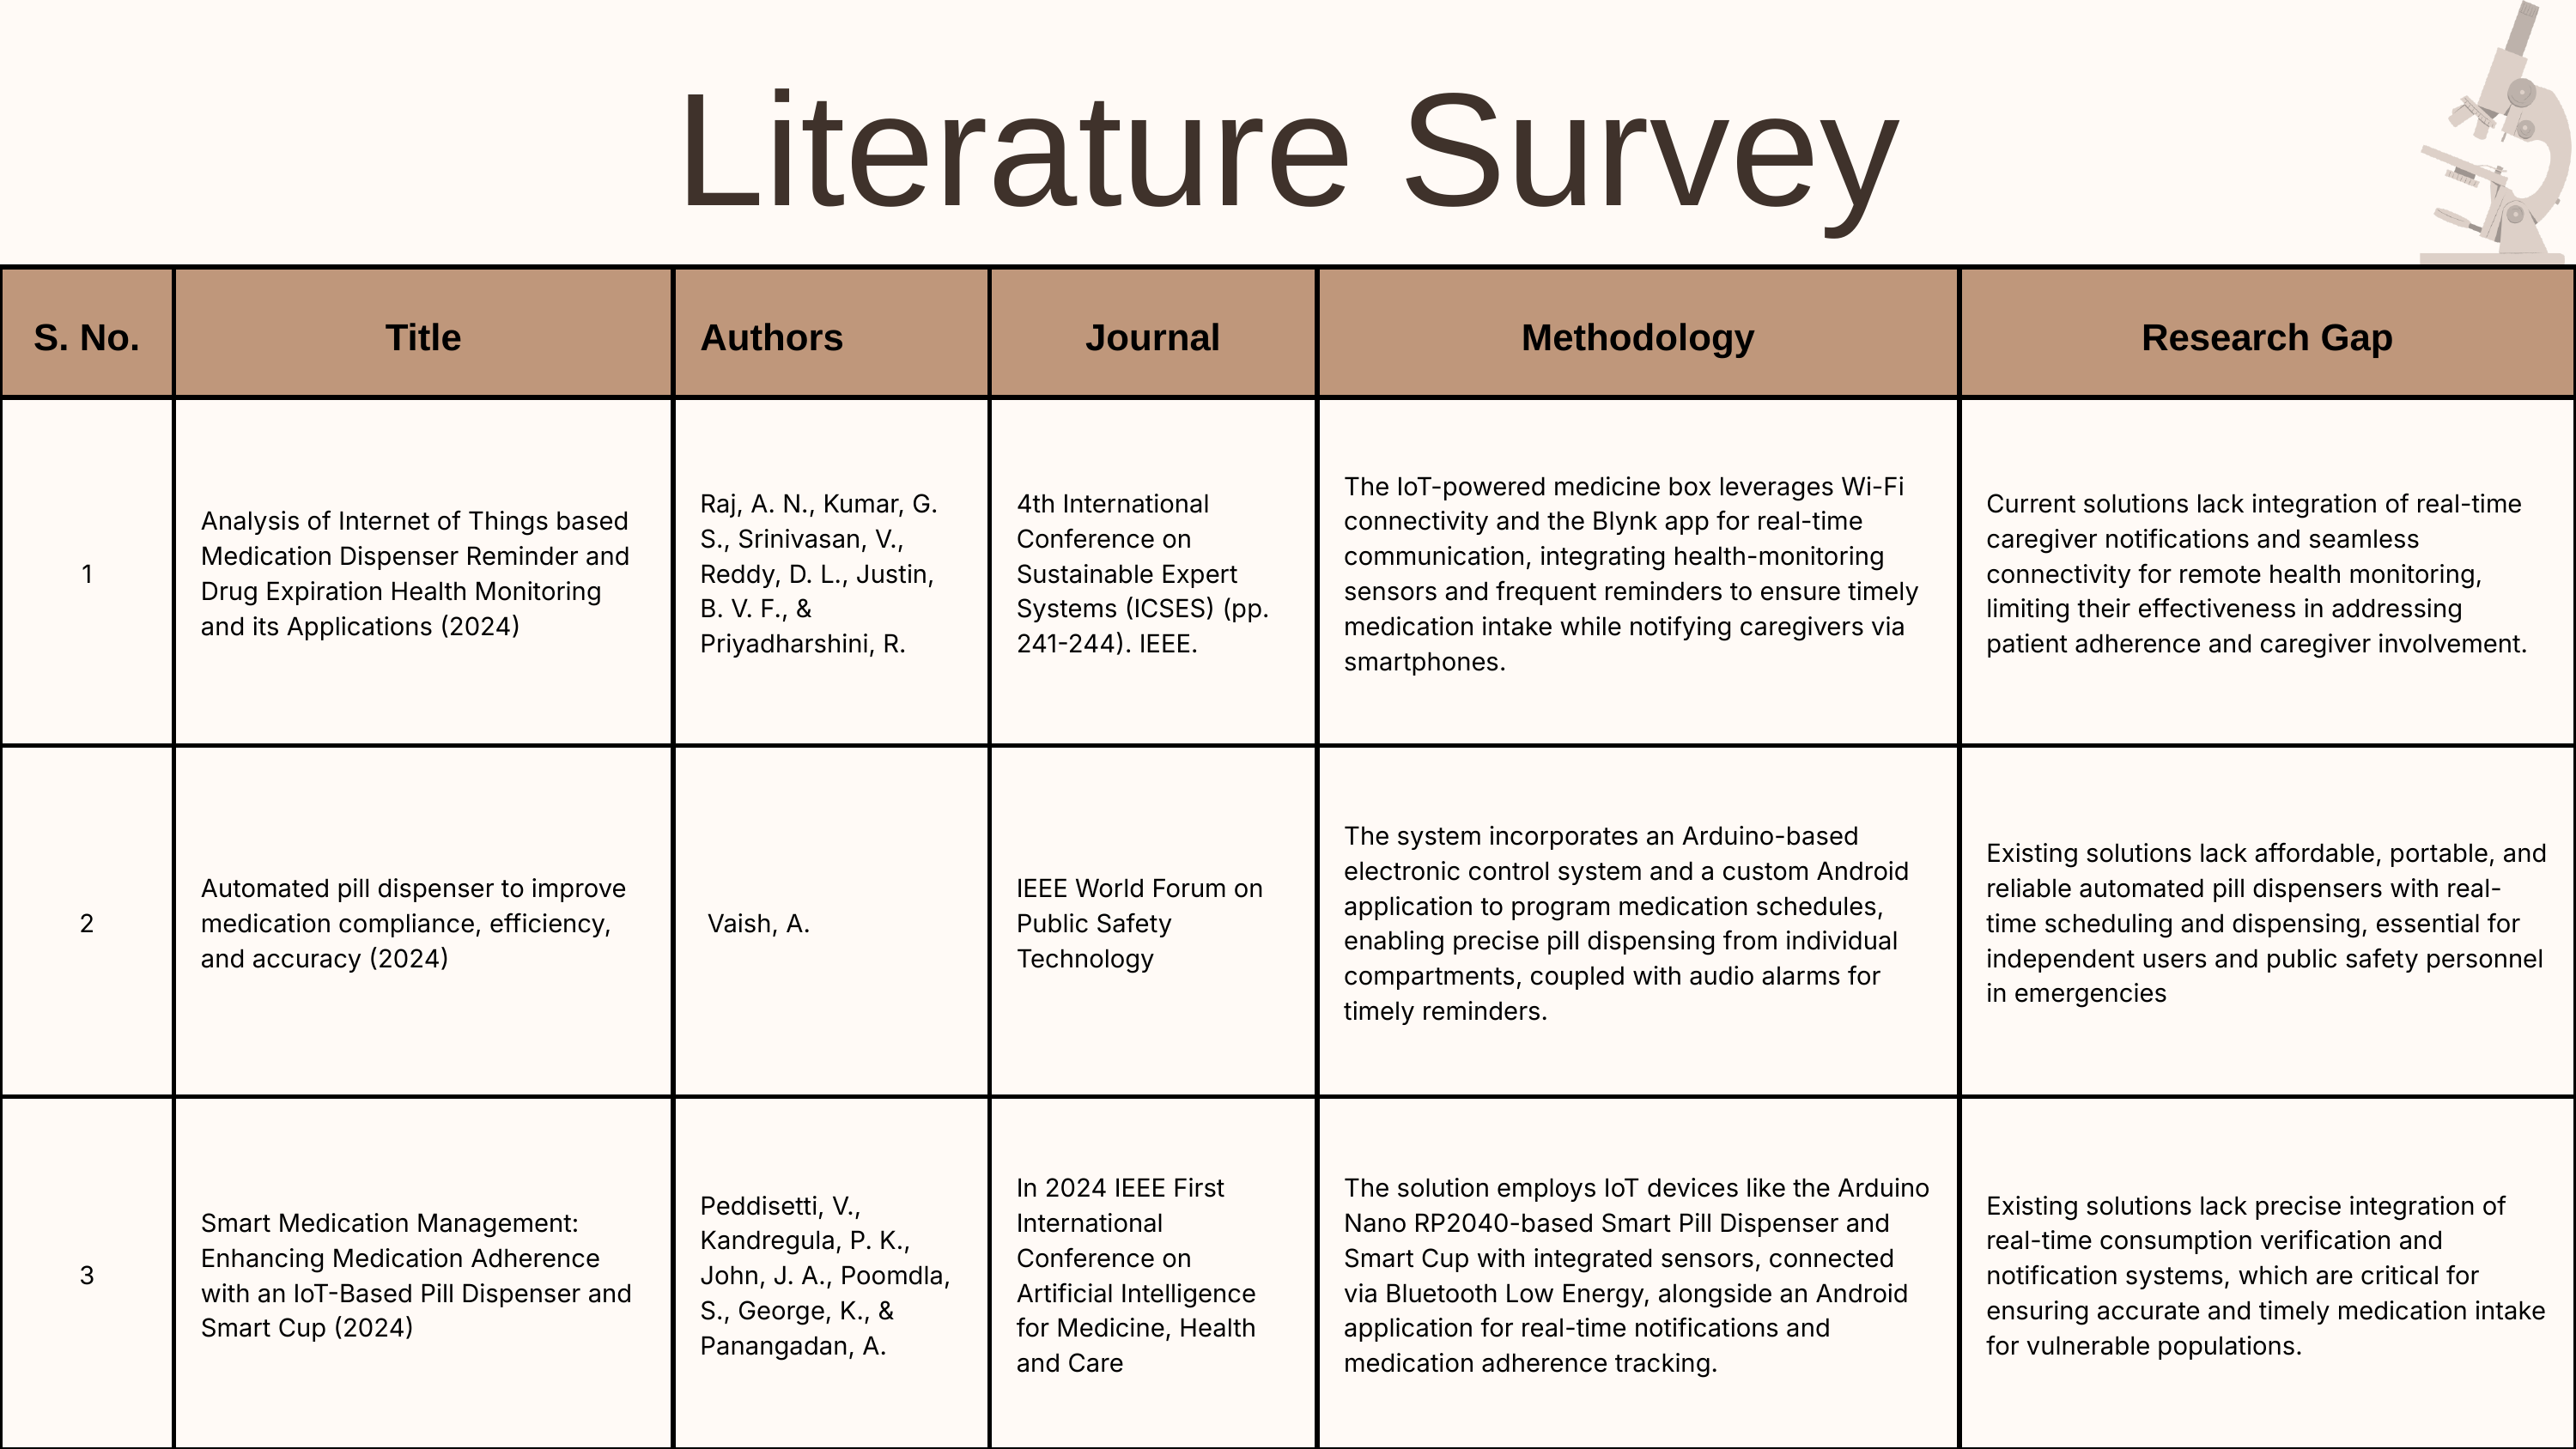

Literature Survey
| S. No. | Title | Authors | Journal | Methodology | Research Gap |
| --- | --- | --- | --- | --- | --- |
| 1 | Analysis of Internet of Things based Medication Dispenser Reminder and Drug Expiration Health Monitoring and its Applications (2024) | Raj, A. N., Kumar, G. S., Srinivasan, V., Reddy, D. L., Justin, B. V. F., & Priyadharshini, R. | 4th International Conference on Sustainable Expert Systems (ICSES) (pp. 241-244). IEEE. | The IoT-powered medicine box leverages Wi-Fi connectivity and the Blynk app for real-time communication, integrating health-monitoring sensors and frequent reminders to ensure timely medication intake while notifying caregivers via smartphones. | Current solutions lack integration of real-time caregiver notifications and seamless connectivity for remote health monitoring, limiting their effectiveness in addressing patient adherence and caregiver involvement. |
| 2 | Automated pill dispenser to improve medication compliance, efficiency, and accuracy (2024) | Vaish, A. | IEEE World Forum on Public Safety Technology | The system incorporates an Arduino-based electronic control system and a custom Android application to program medication schedules, enabling precise pill dispensing from individual compartments, coupled with audio alarms for timely reminders. | Existing solutions lack affordable, portable, and reliable automated pill dispensers with real-time scheduling and dispensing, essential for independent users and public safety personnel in emergencies |
| 3 | Smart Medication Management: Enhancing Medication Adherence with an IoT-Based Pill Dispenser and Smart Cup (2024) | Peddisetti, V., Kandregula, P. K., John, J. A., Poomdla, S., George, K., & Panangadan, A. | In 2024 IEEE First International Conference on Artificial Intelligence for Medicine, Health and Care | The solution employs IoT devices like the Arduino Nano RP2040-based Smart Pill Dispenser and Smart Cup with integrated sensors, connected via Bluetooth Low Energy, alongside an Android application for real-time notifications and medication adherence tracking. | Existing solutions lack precise integration of real-time consumption verification and notification systems, which are critical for ensuring accurate and timely medication intake for vulnerable populations. |